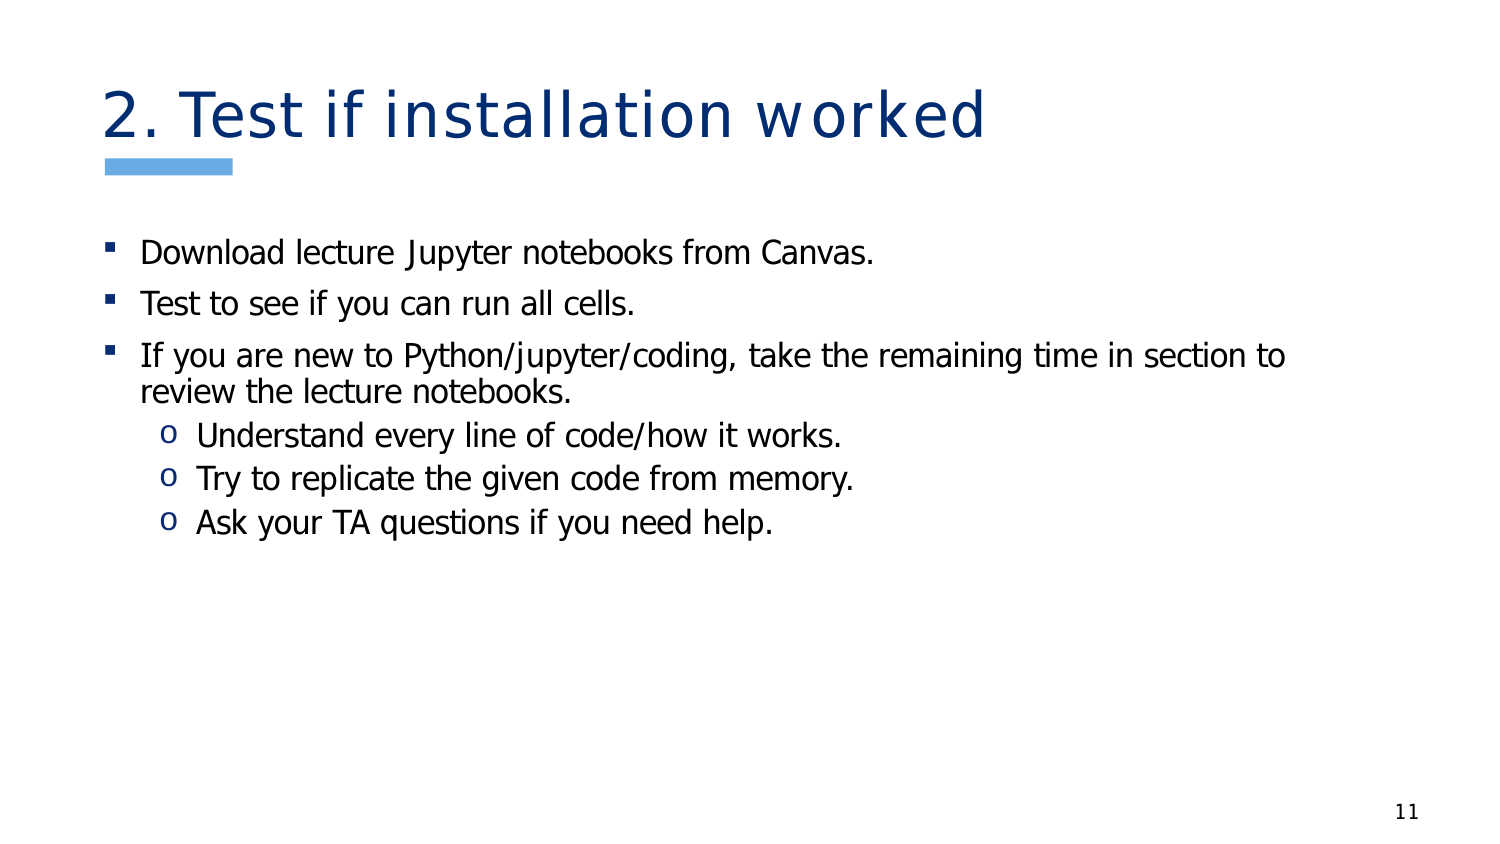

# 2. Test if installation worked
Download lecture Jupyter notebooks from Canvas.
Test to see if you can run all cells.
If you are new to Python/jupyter/coding, take the remaining time in section to review the lecture notebooks.
Understand every line of code/how it works.
Try to replicate the given code from memory.
Ask your TA questions if you need help.